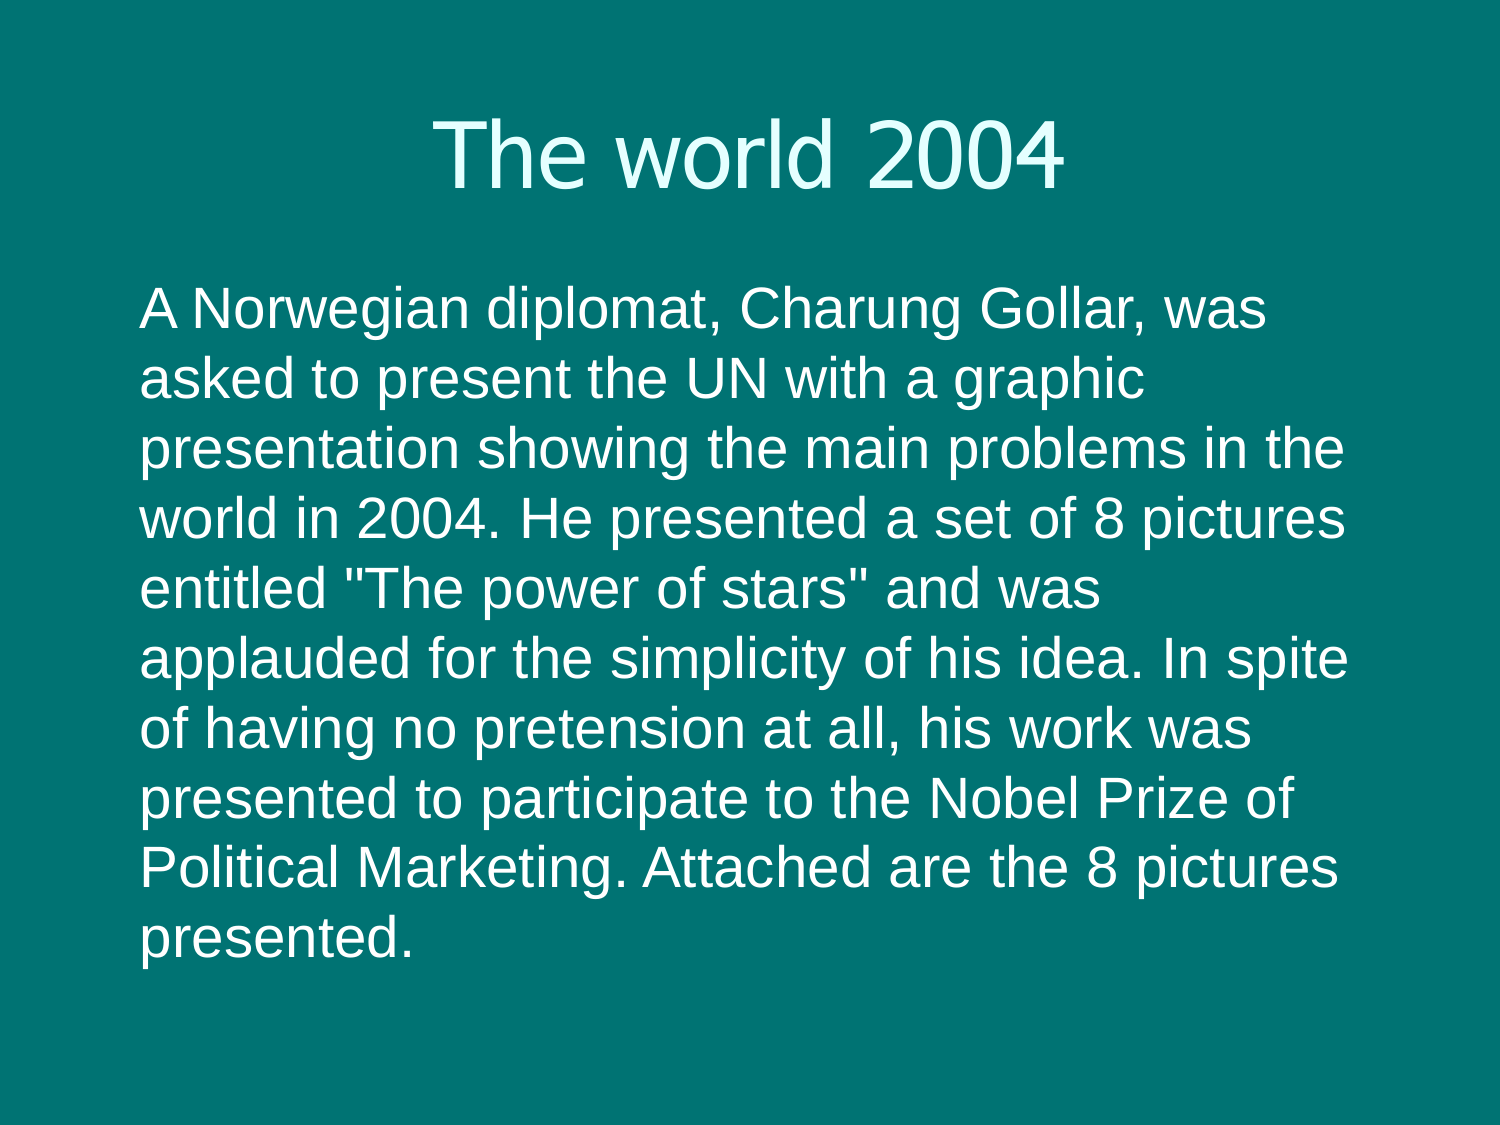

# The world 2004

A Norwegian diplomat, Charung Gollar, was asked to present the UN with a graphic presentation showing the main problems in the world in 2004. He presented a set of 8 pictures entitled "The power of stars" and was applauded for the simplicity of his idea. In spite of having no pretension at all, his work was presented to participate to the Nobel Prize of Political Marketing. Attached are the 8 pictures presented.